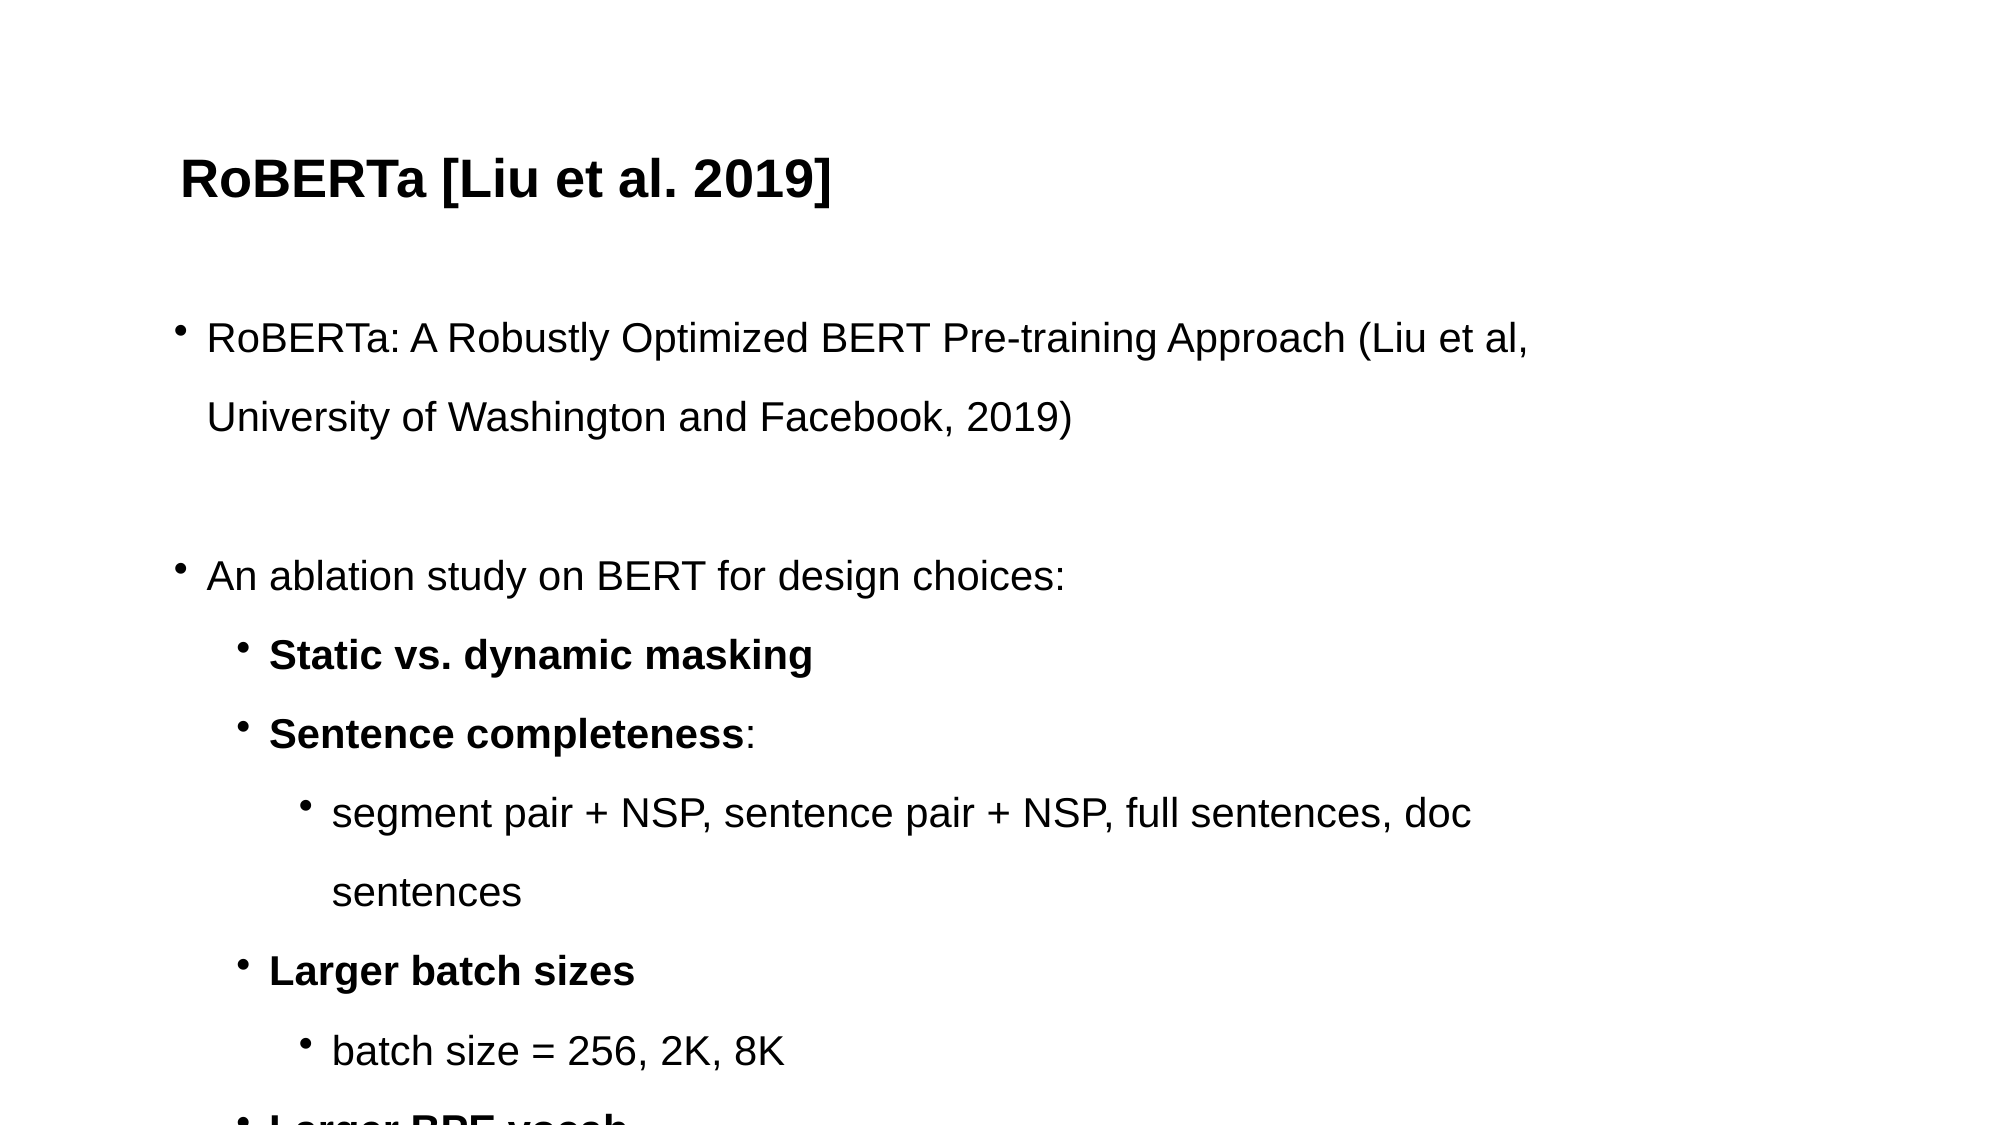

RoBERTa [Liu et al. 2019]
RoBERTa: A Robustly Optimized BERT Pre-training Approach (Liu et al, University of Washington and Facebook, 2019)

An ablation study on BERT for design choices:
Static vs. dynamic masking
Sentence completeness:
segment pair + NSP, sentence pair + NSP, full sentences, doc sentences
Larger batch sizes
batch size = 256, 2K, 8K
Larger BPE vocab
roberta -> “ro” “bert” “a##”
50K subword units